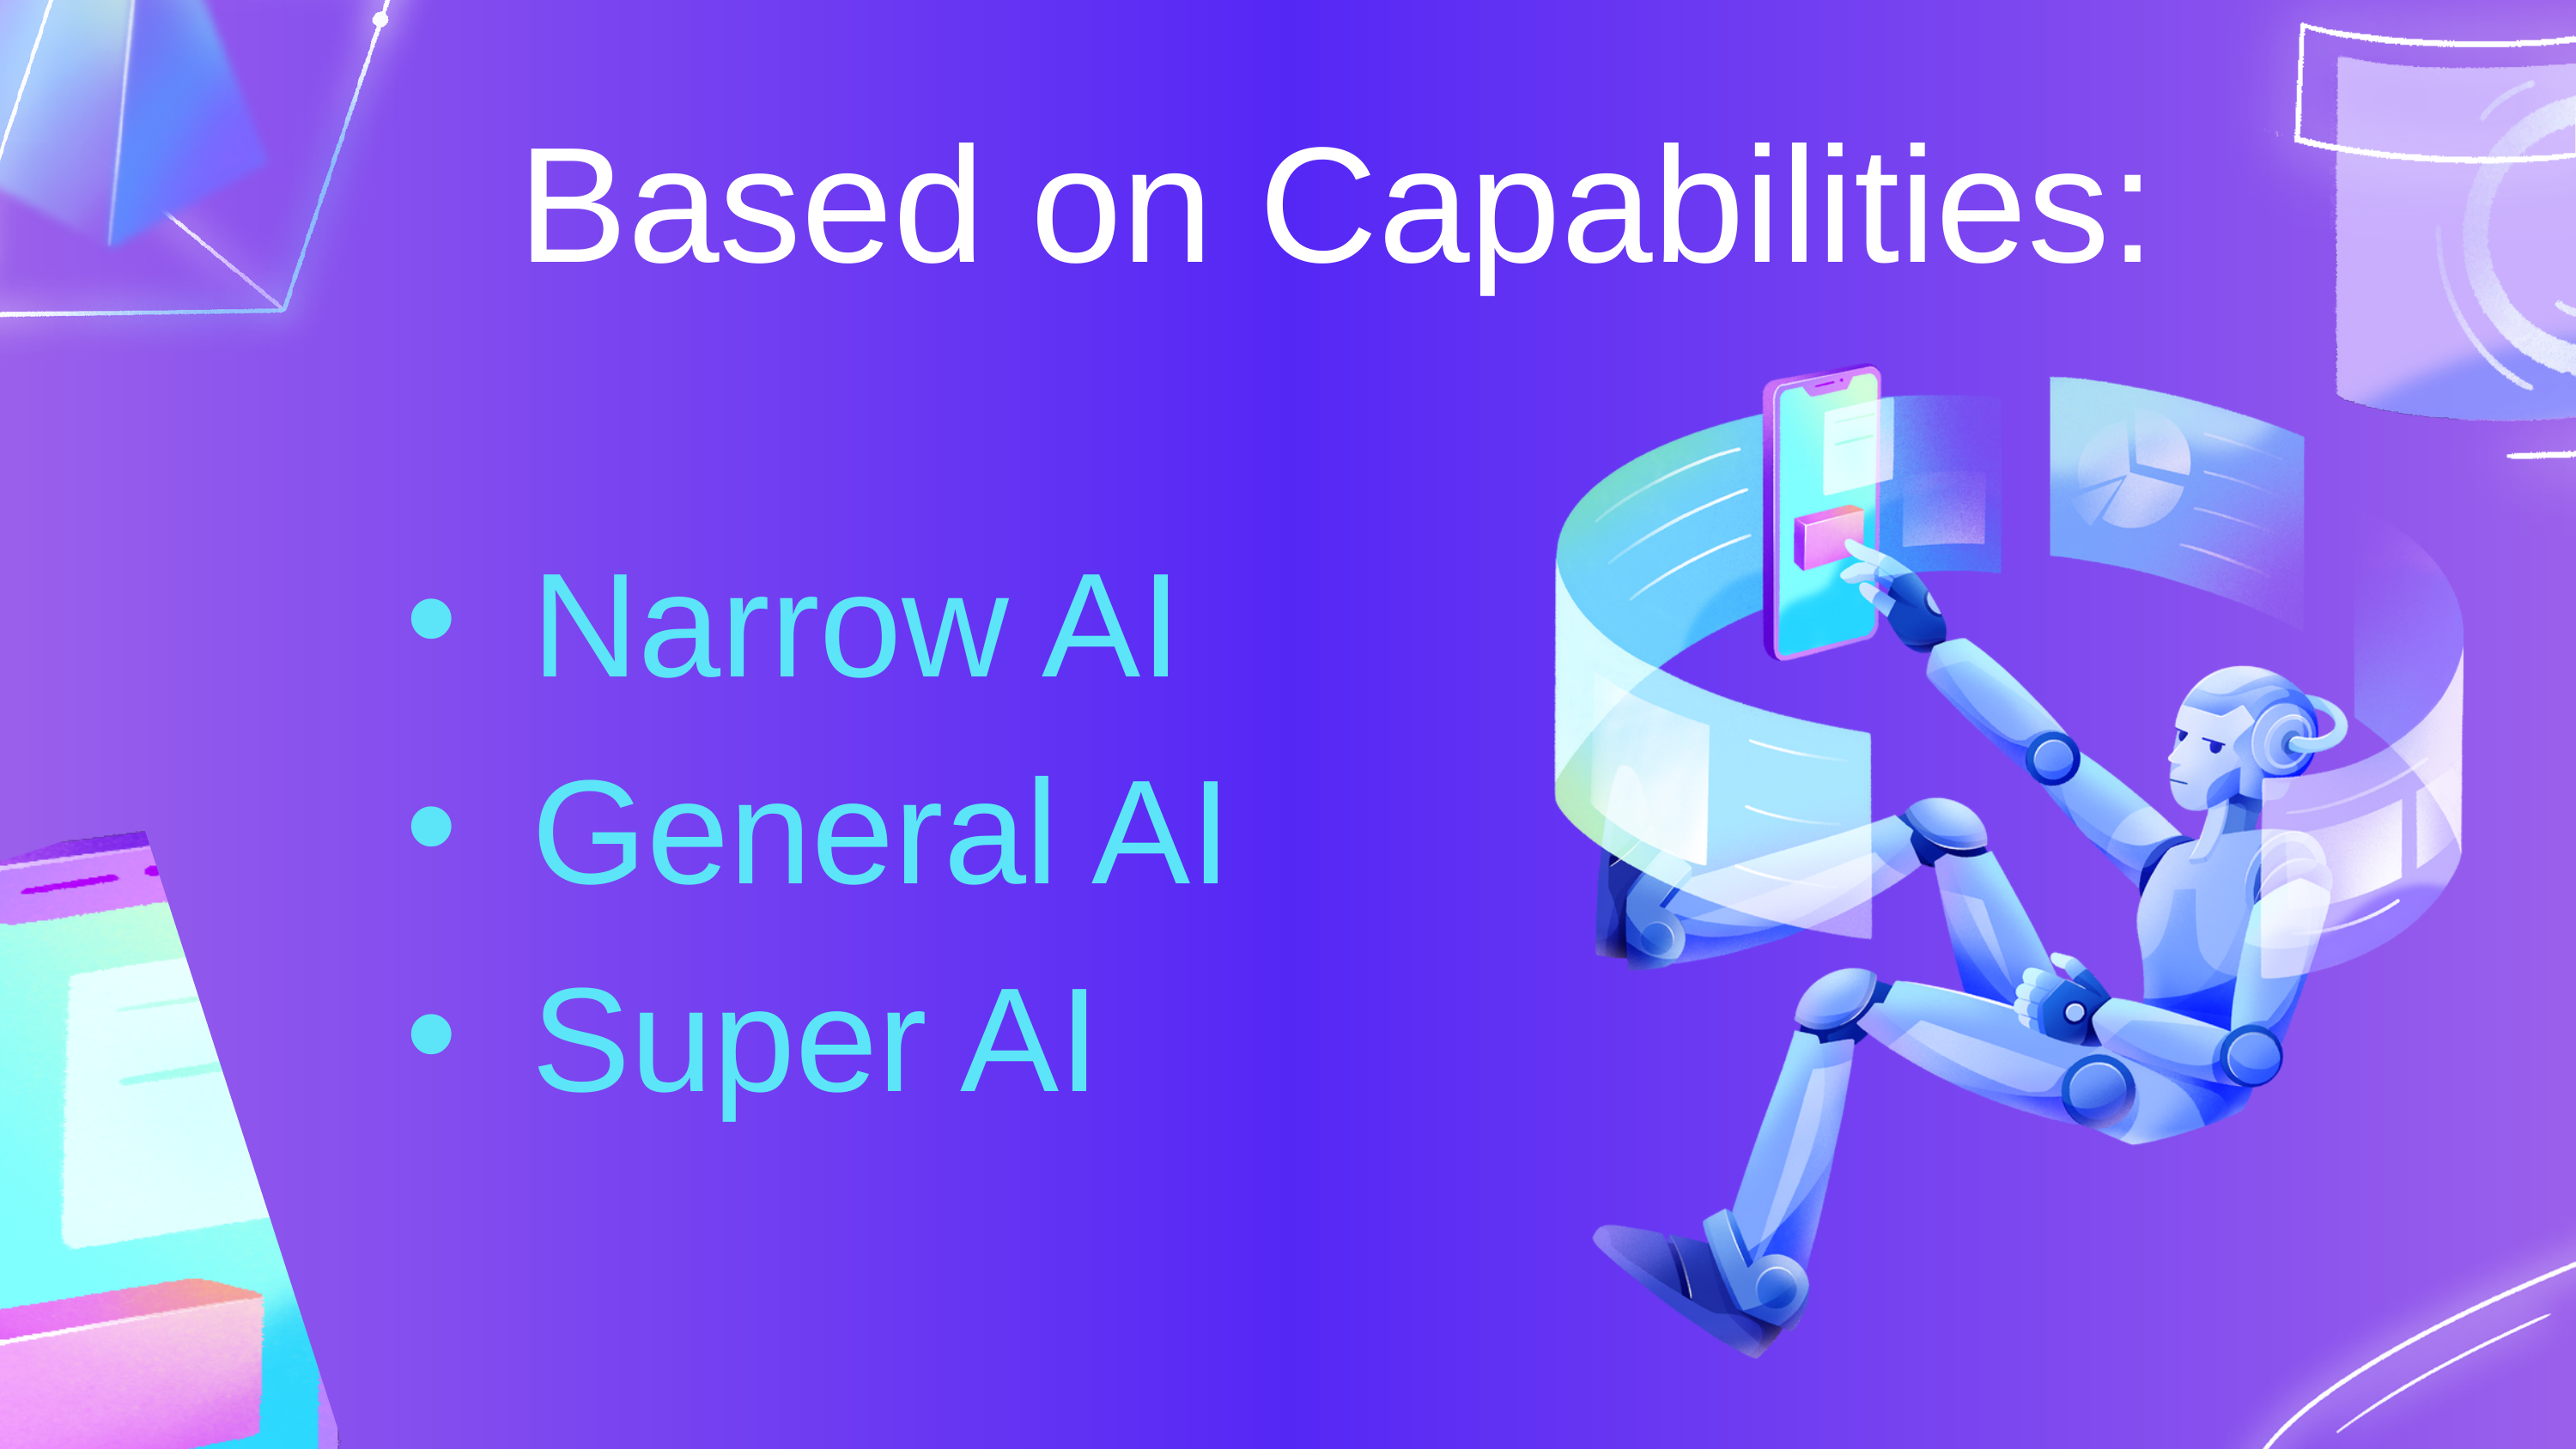

Based on Capabilities:

Narrow AI
General AI
Super AI